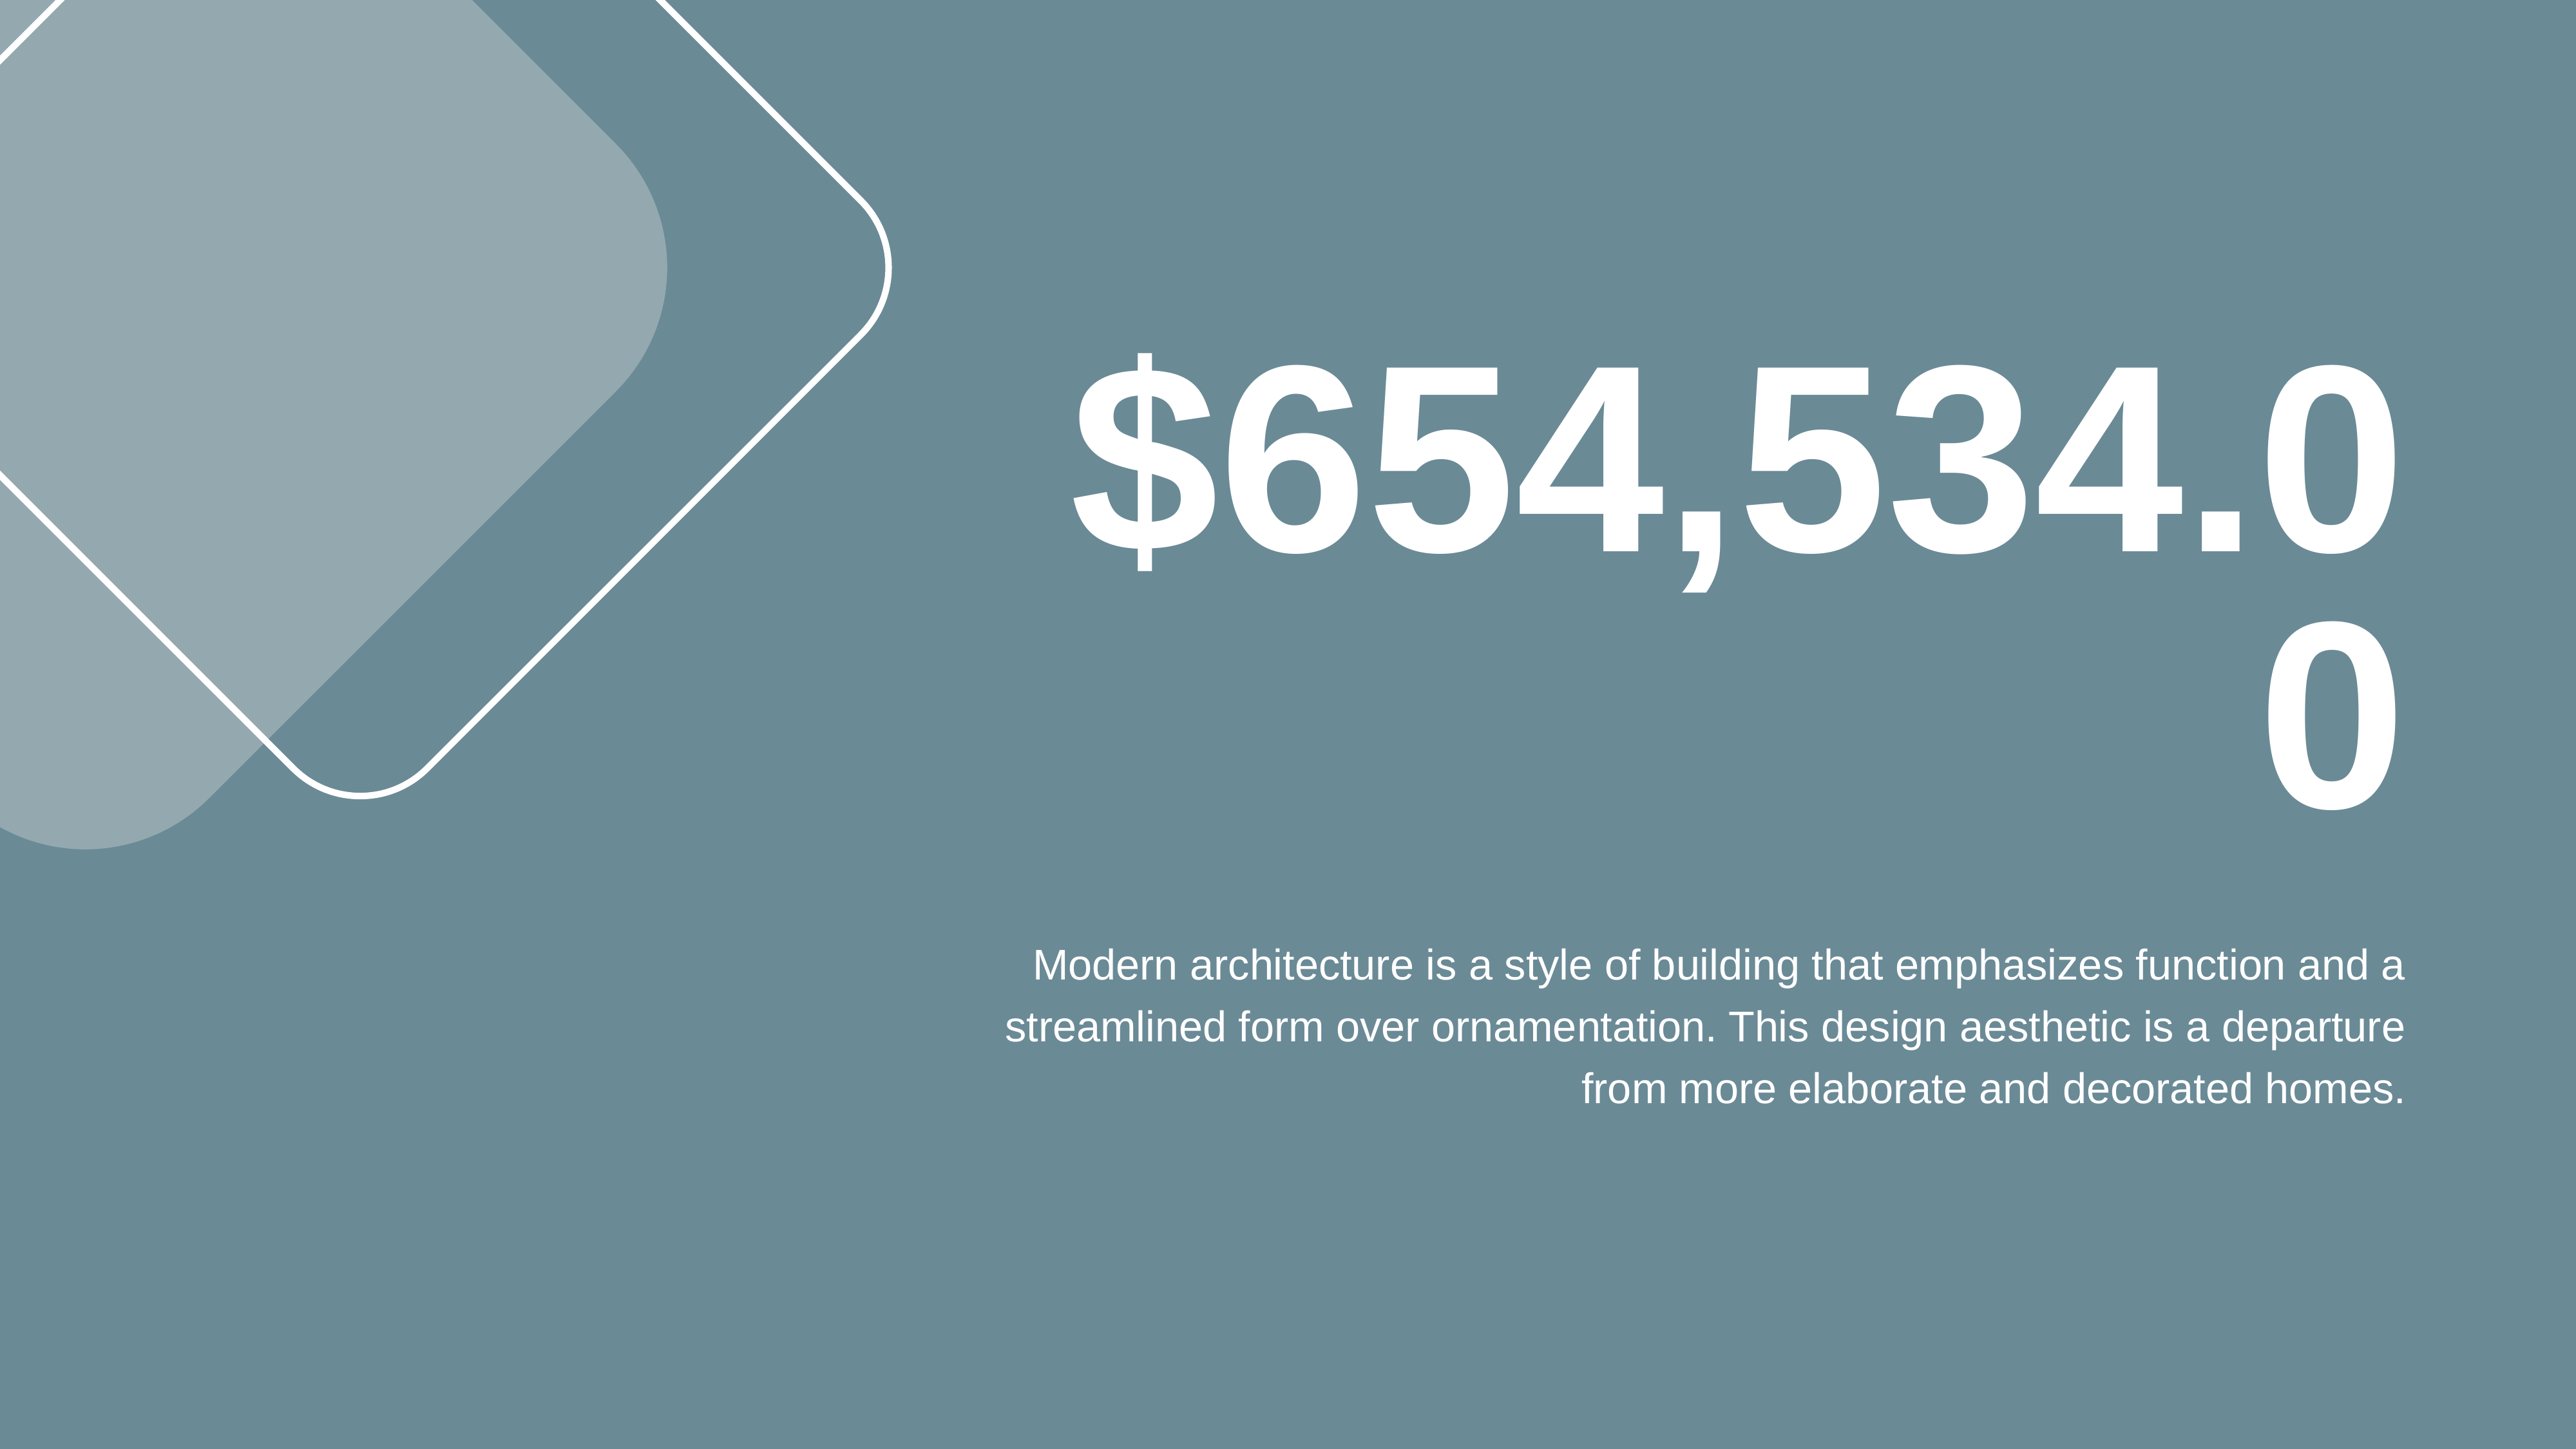

$654,534.00
Modern architecture is a style of building that emphasizes function and a streamlined form over ornamentation. This design aesthetic is a departure from more elaborate and decorated homes.